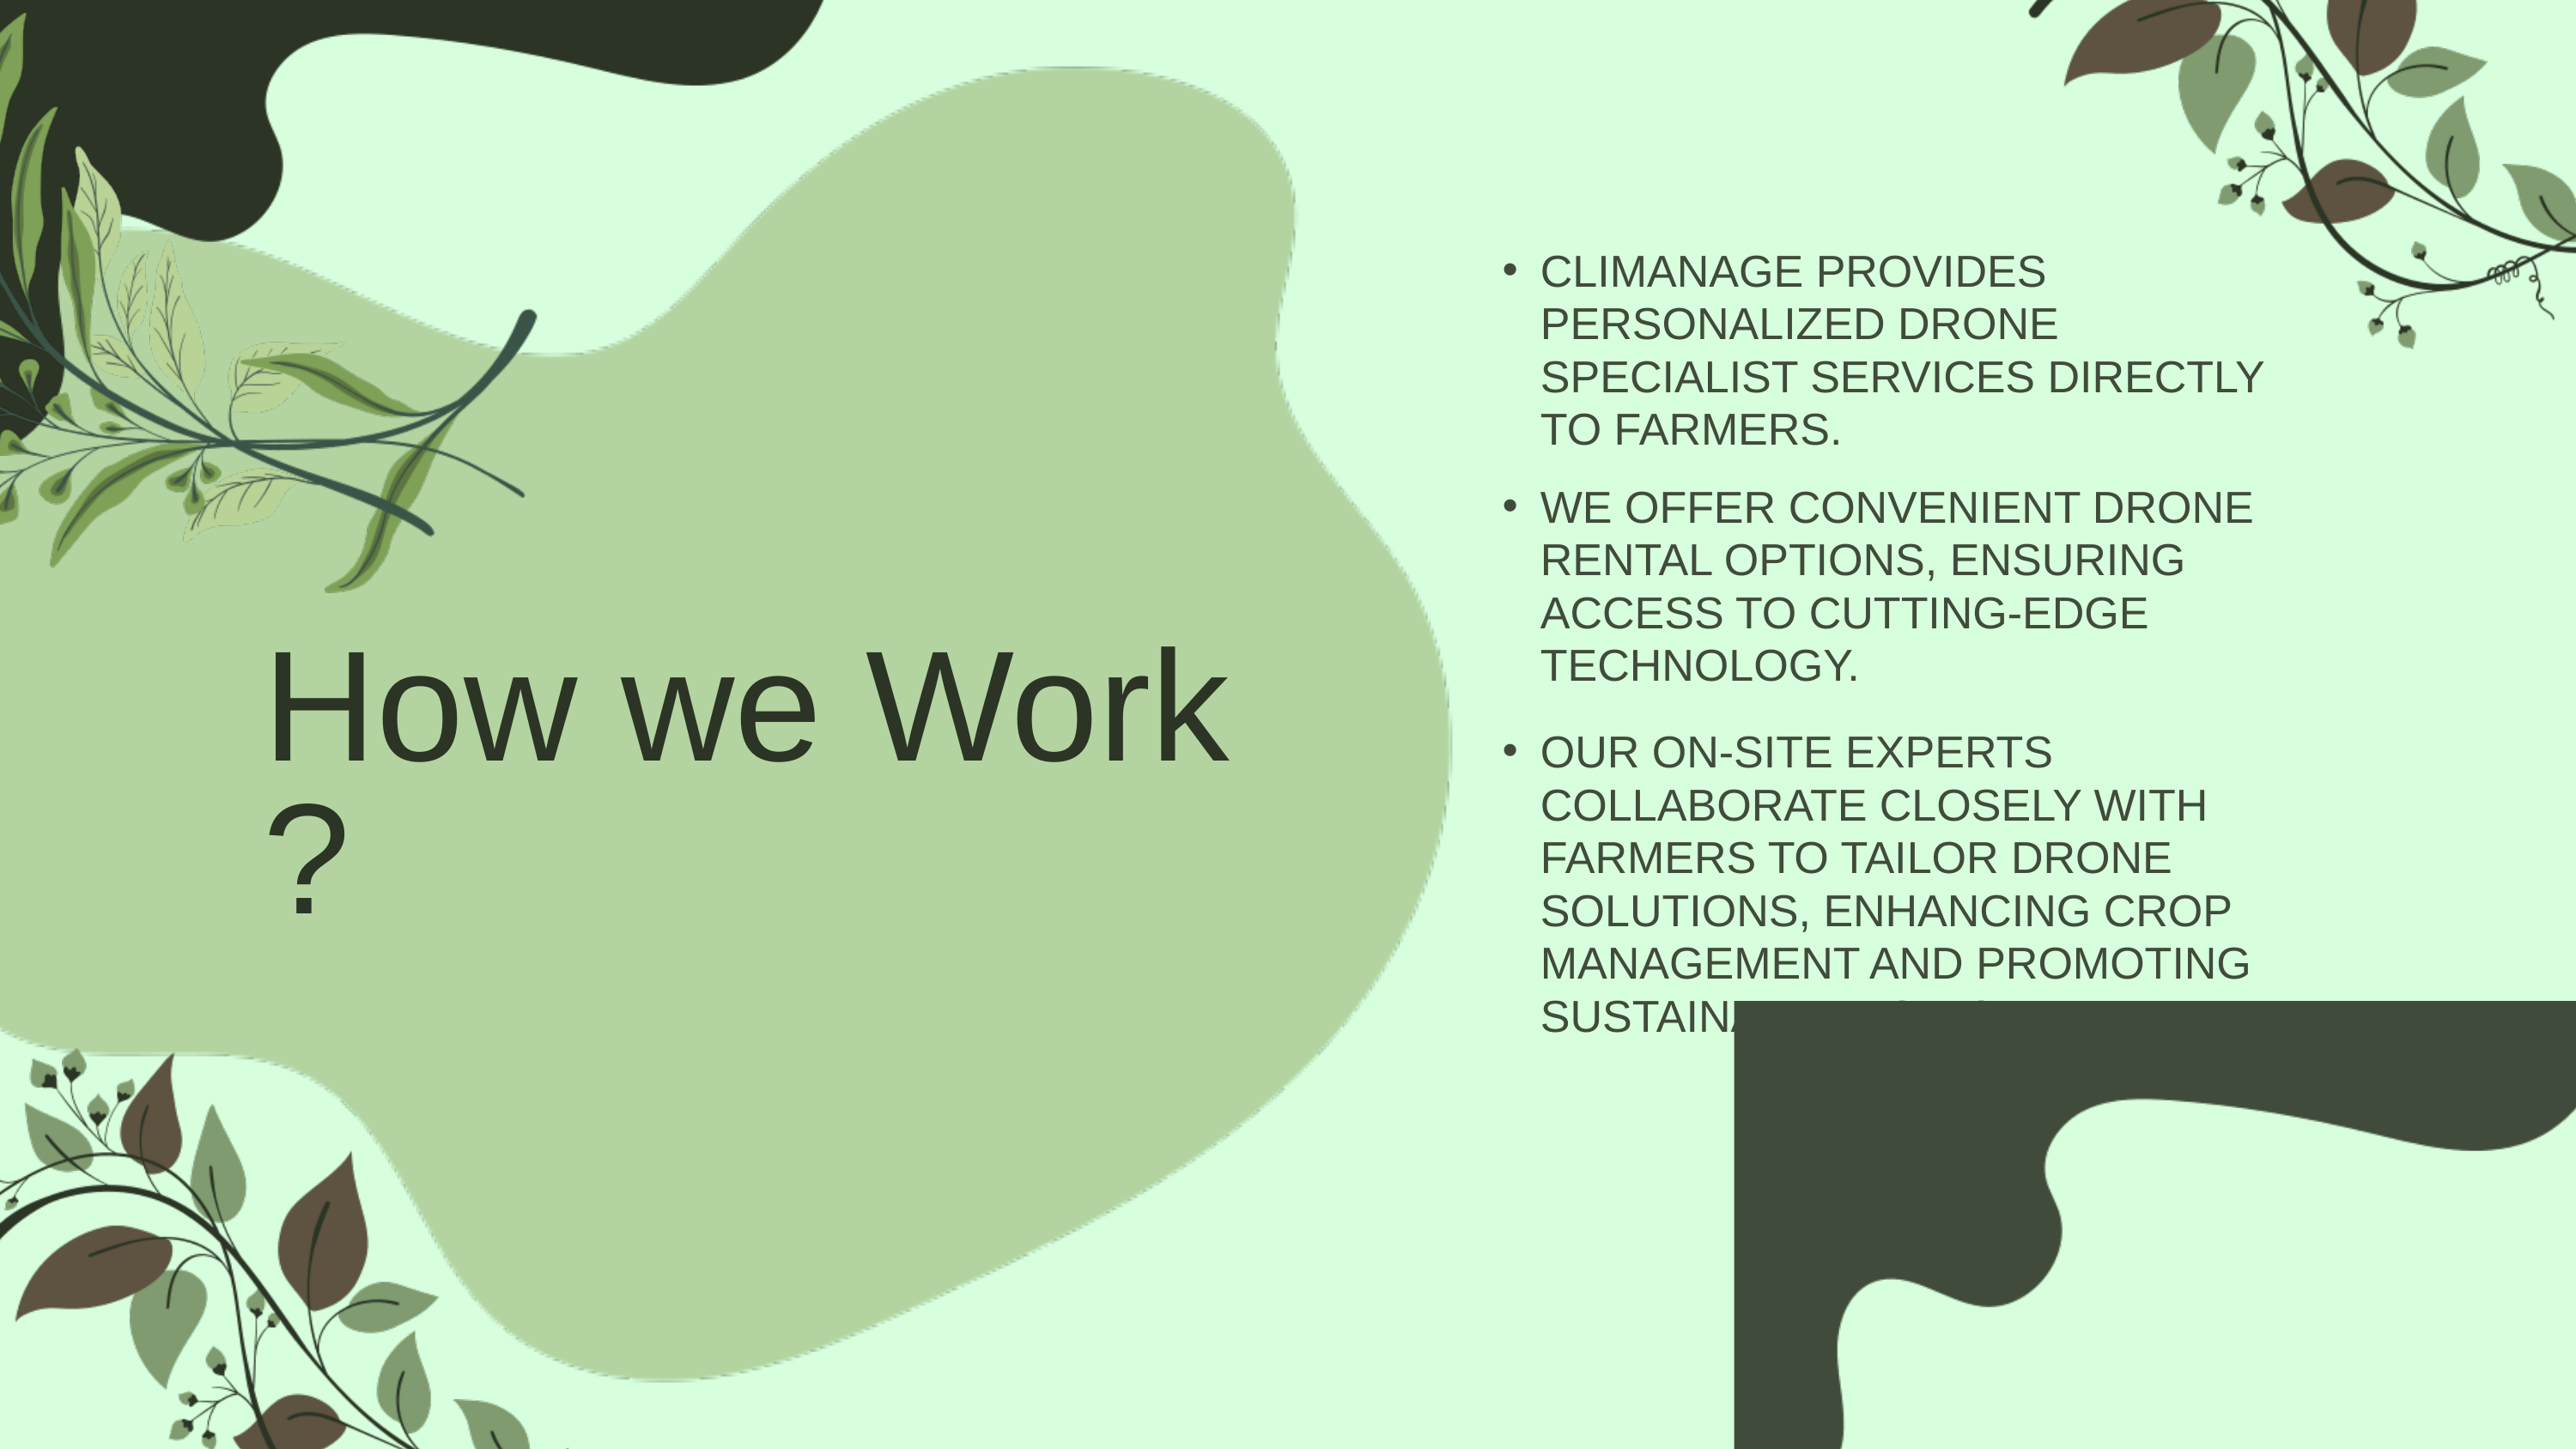

CLIMANAGE PROVIDES PERSONALIZED DRONE SPECIALIST SERVICES DIRECTLY TO FARMERS.
WE OFFER CONVENIENT DRONE RENTAL OPTIONS, ENSURING ACCESS TO CUTTING-EDGE TECHNOLOGY.

How we Work ?
OUR ON-SITE EXPERTS COLLABORATE CLOSELY WITH FARMERS TO TAILOR DRONE SOLUTIONS, ENHANCING CROP MANAGEMENT AND PROMOTING SUSTAINABLE AGRICULTURE.